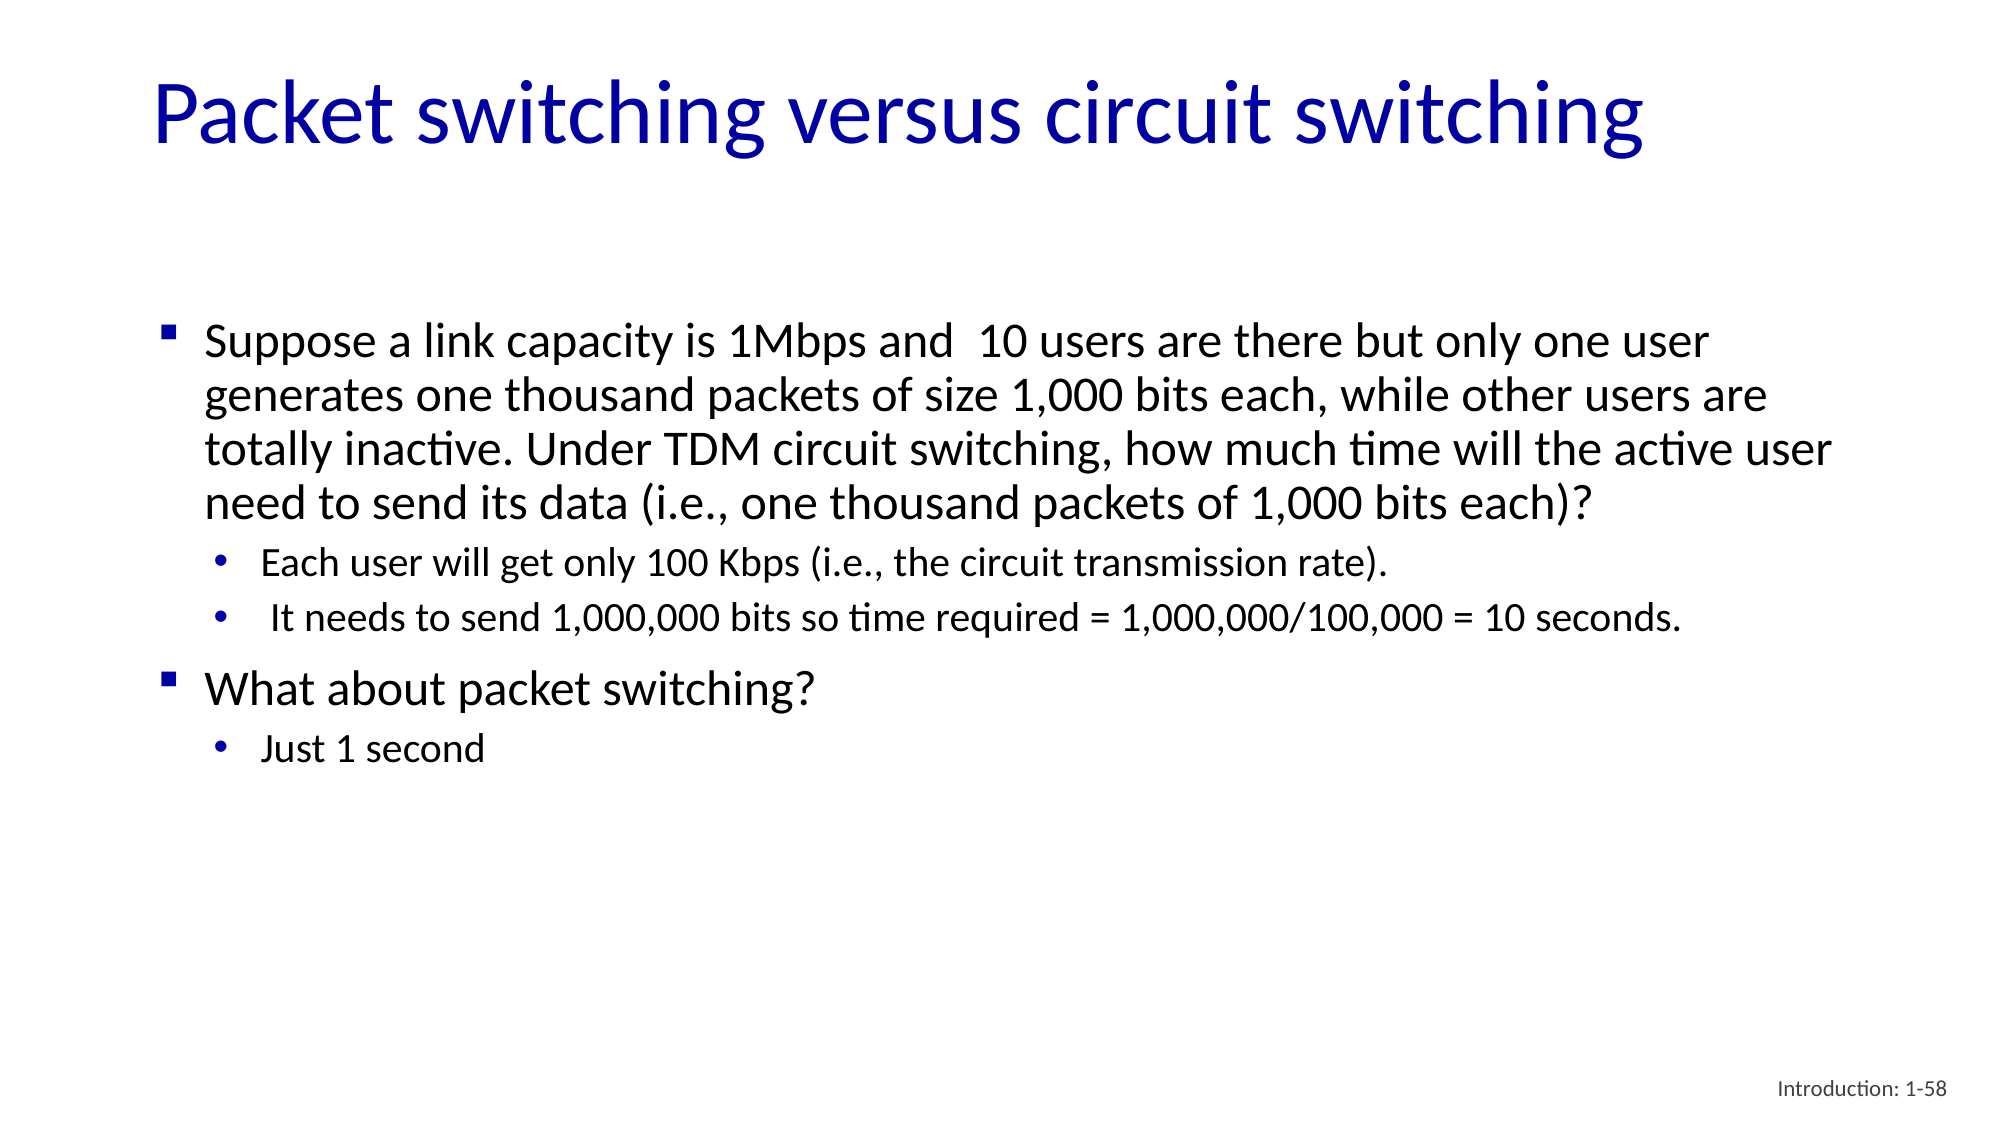

# Packet switching versus circuit switching
Suppose a link capacity is 1Mbps and  10 users are there but only one user generates one thousand packets of size 1,000 bits each, while other users are totally inactive. Under TDM circuit switching, how much time will the active user need to send its data (i.e., one thousand packets of 1,000 bits each)?
Each user will get only 100 Kbps (i.e., the circuit transmission rate).
 It needs to send 1,000,000 bits so time required = 1,000,000/100,000 = 10 seconds.
What about packet switching?
Just 1 second
Introduction: 1-58